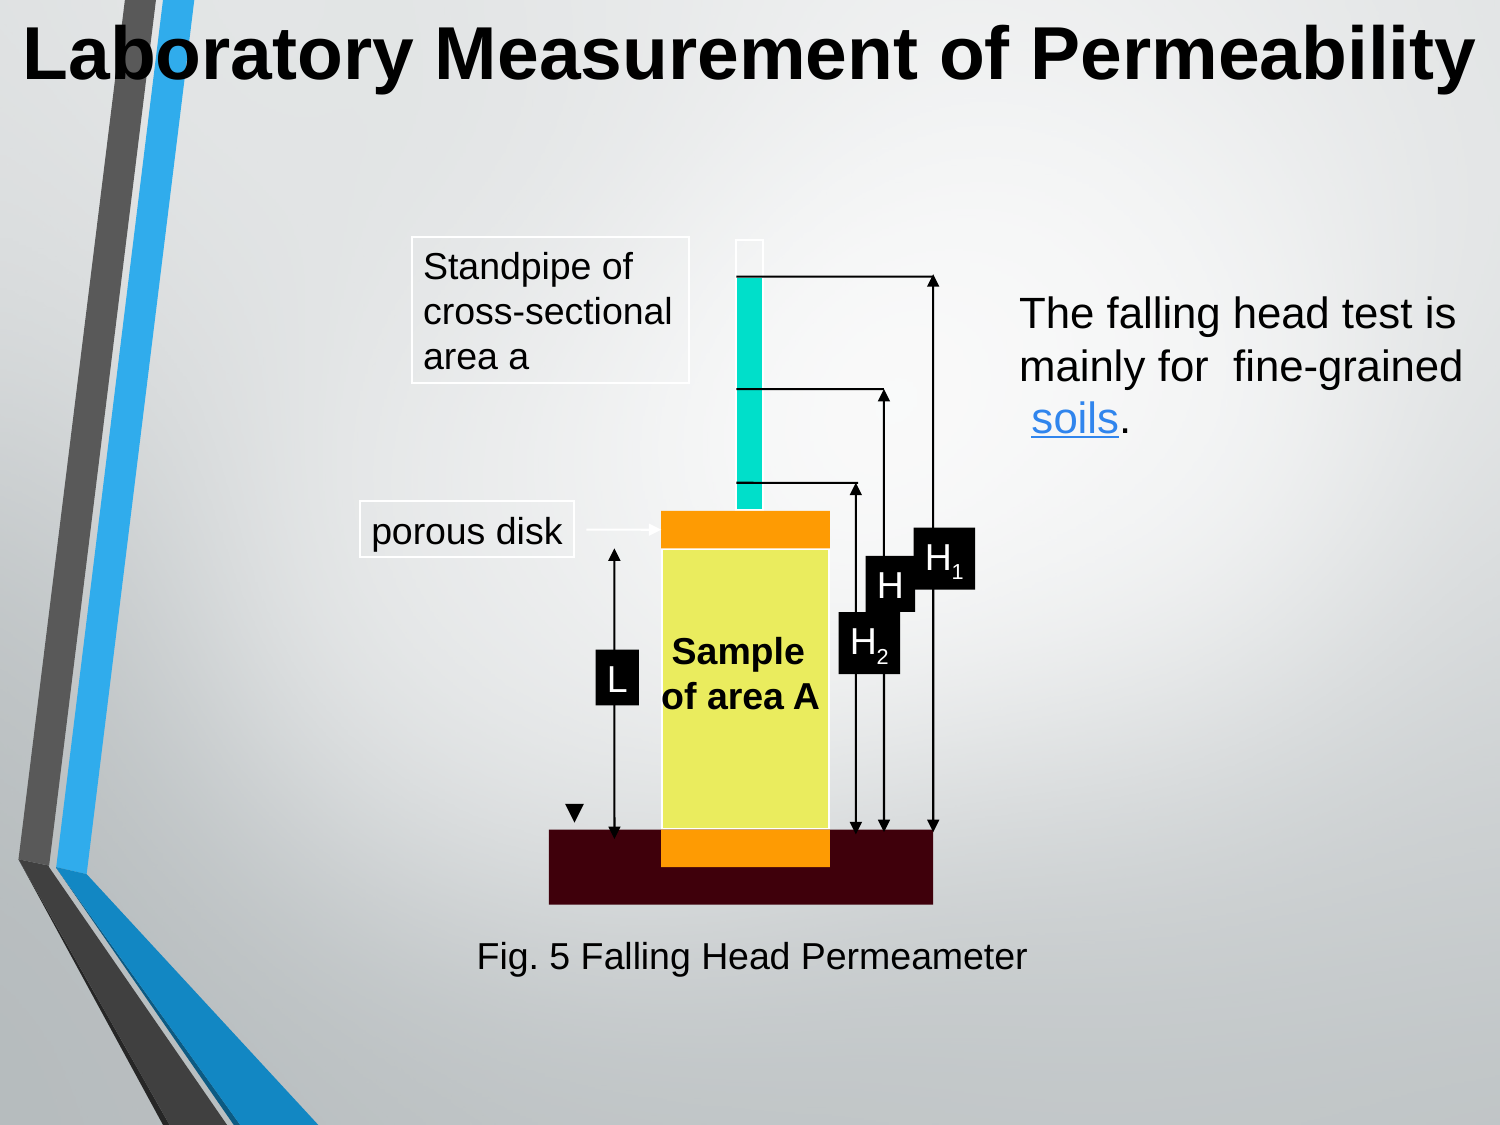

Laboratory Measurement of Permeability
Standpipe of
cross-sectional
area a

The falling head test is
mainly for  fine-grained
 soils.

porous disk

H1

H
H2
 Sample
of area A
L

Fig. 5 Falling Head Permeameter